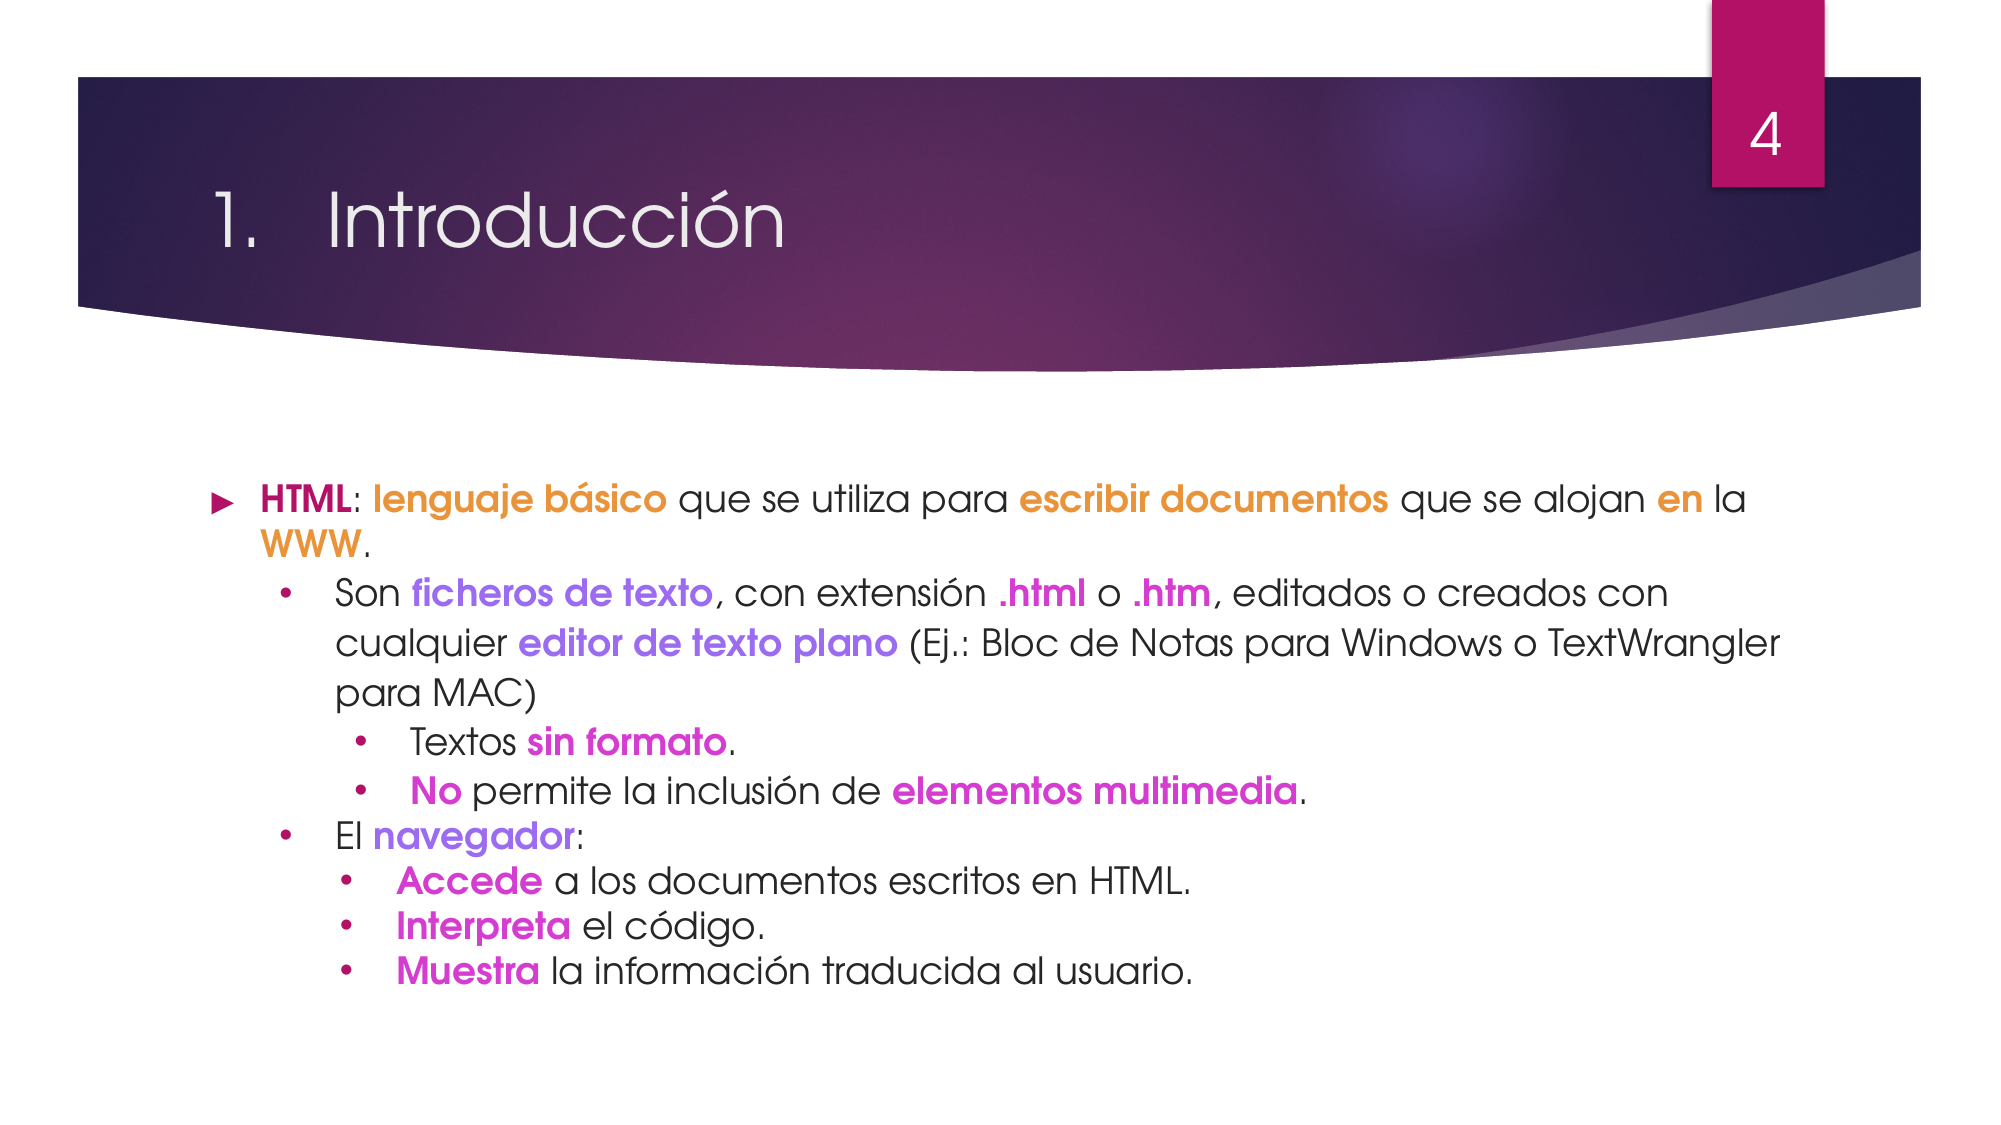

4
# Introducción
HTML: lenguaje básico que se utiliza para escribir documentos que se alojan en la WWW.
Son ficheros de texto, con extensión .html o .htm, editados o creados con cualquier editor de texto plano (Ej.: Bloc de Notas para Windows o TextWrangler para MAC)
Textos sin formato.
No permite la inclusión de elementos multimedia.
El navegador:
Accede a los documentos escritos en HTML.
Interpreta el código.
Muestra la información traducida al usuario.